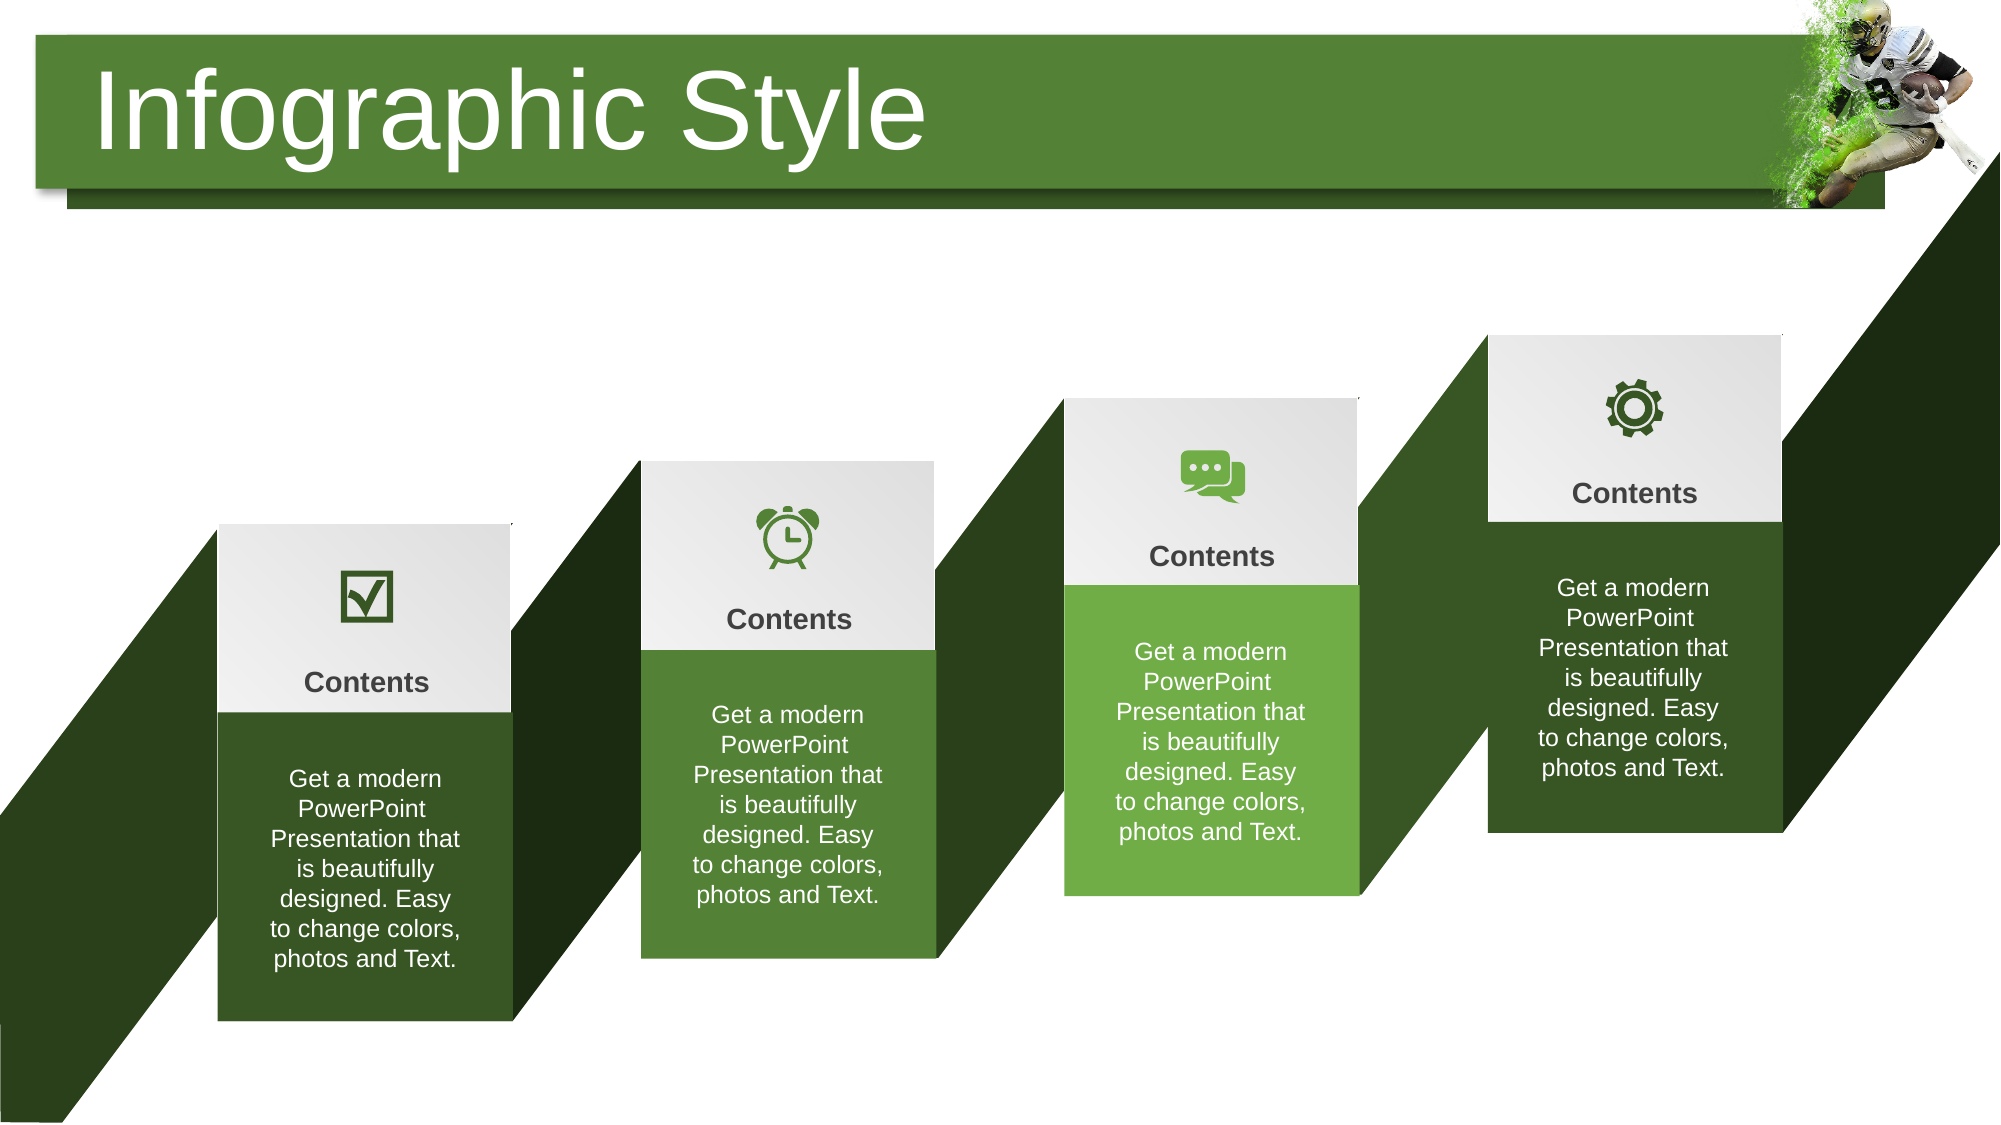

Infographic Style

Contents

Contents
Get a modern PowerPoint  Presentation that is beautifully designed. Easy to change colors, photos and Text.

Contents
Get a modern PowerPoint  Presentation that is beautifully designed. Easy to change colors, photos and Text.
Contents
Get a modern PowerPoint  Presentation that is beautifully designed. Easy to change colors, photos and Text.
Get a modern PowerPoint  Presentation that is beautifully designed. Easy to change colors, photos and Text.